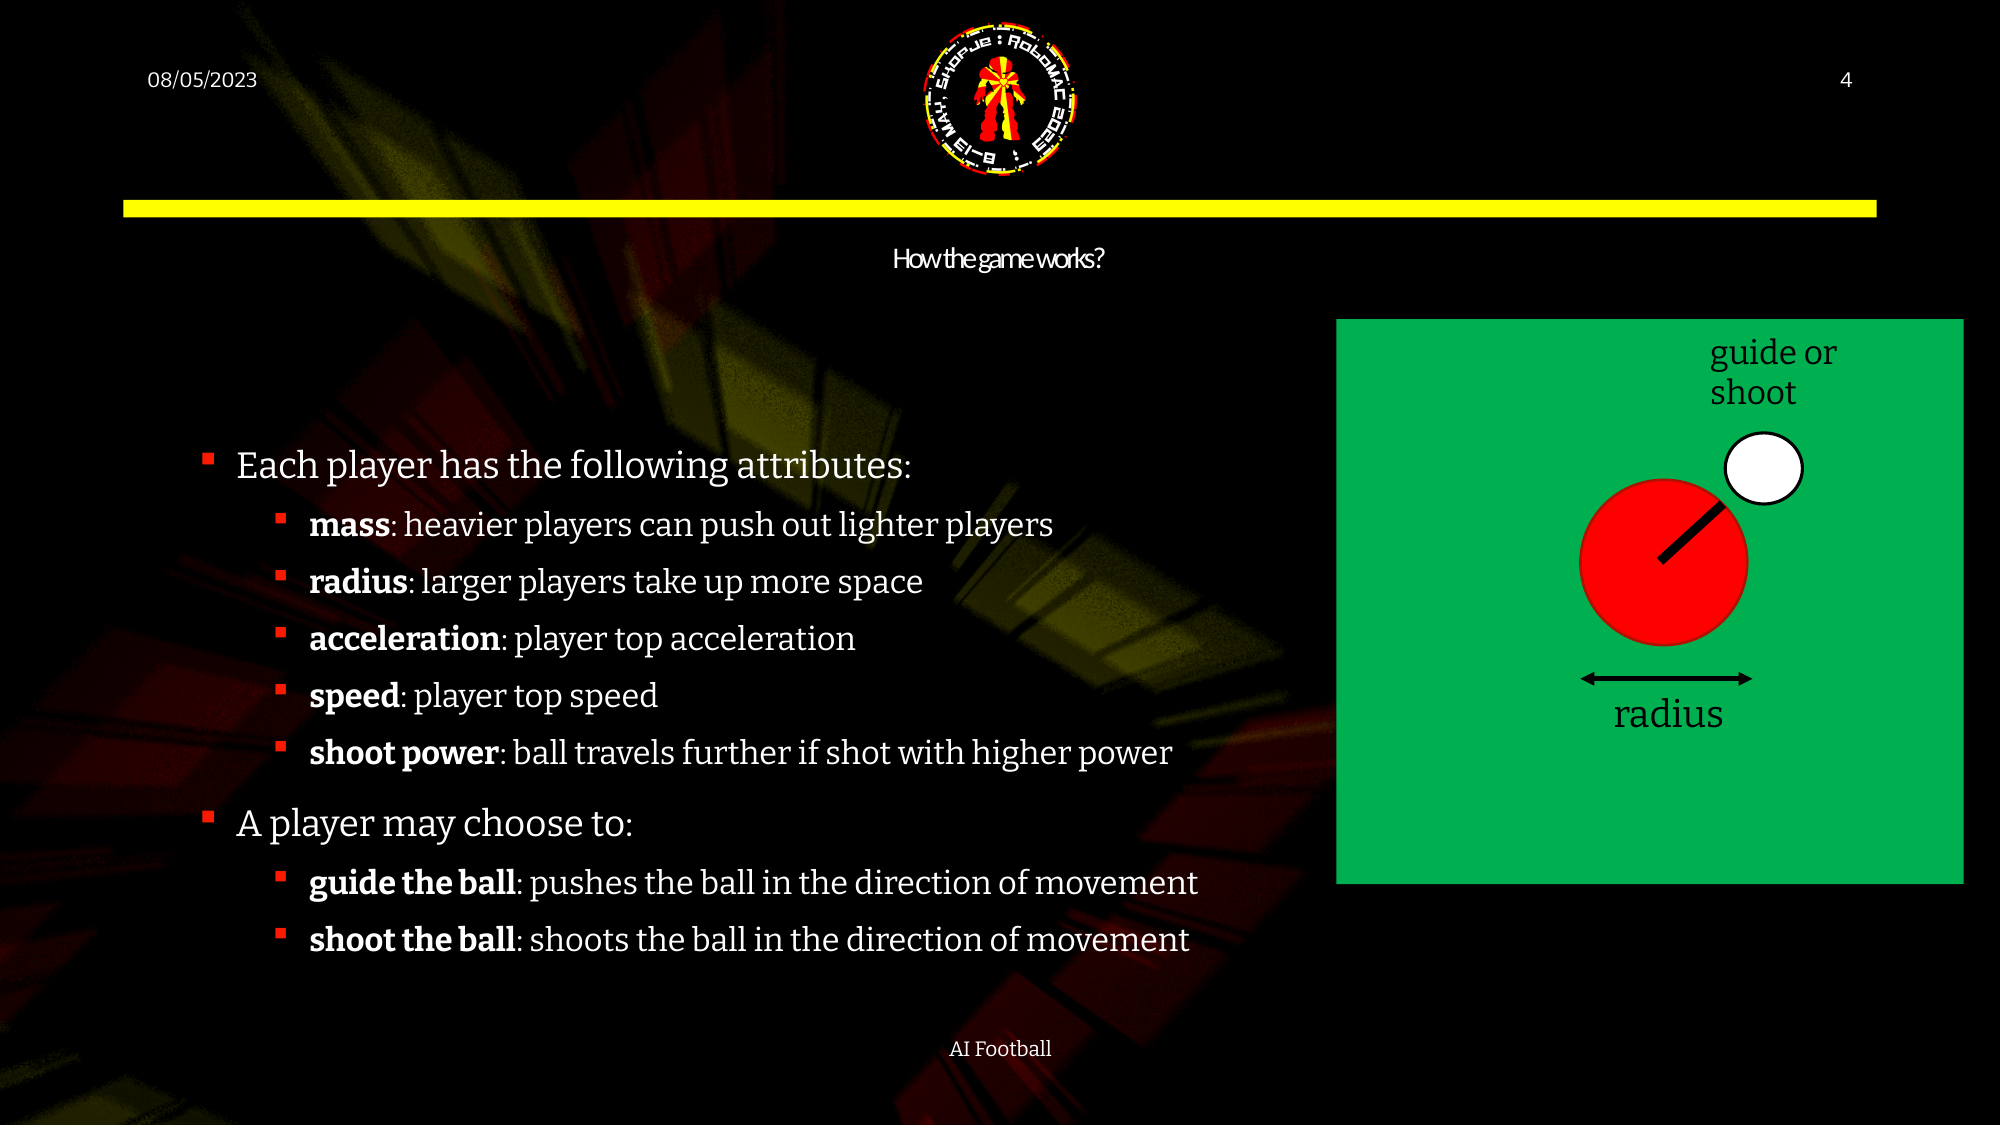

08/05/2023
4
# How the game works?

guide or shoot

Each player has the following attributes:
mass: heavier players can push out lighter players
radius: larger players take up more space
acceleration: player top acceleration
speed: player top speed
shoot power: ball travels further if shot with higher power
A player may choose to:
guide the ball: pushes the ball in the direction of movement
shoot the ball: shoots the ball in the direction of movement

radius
AI Football